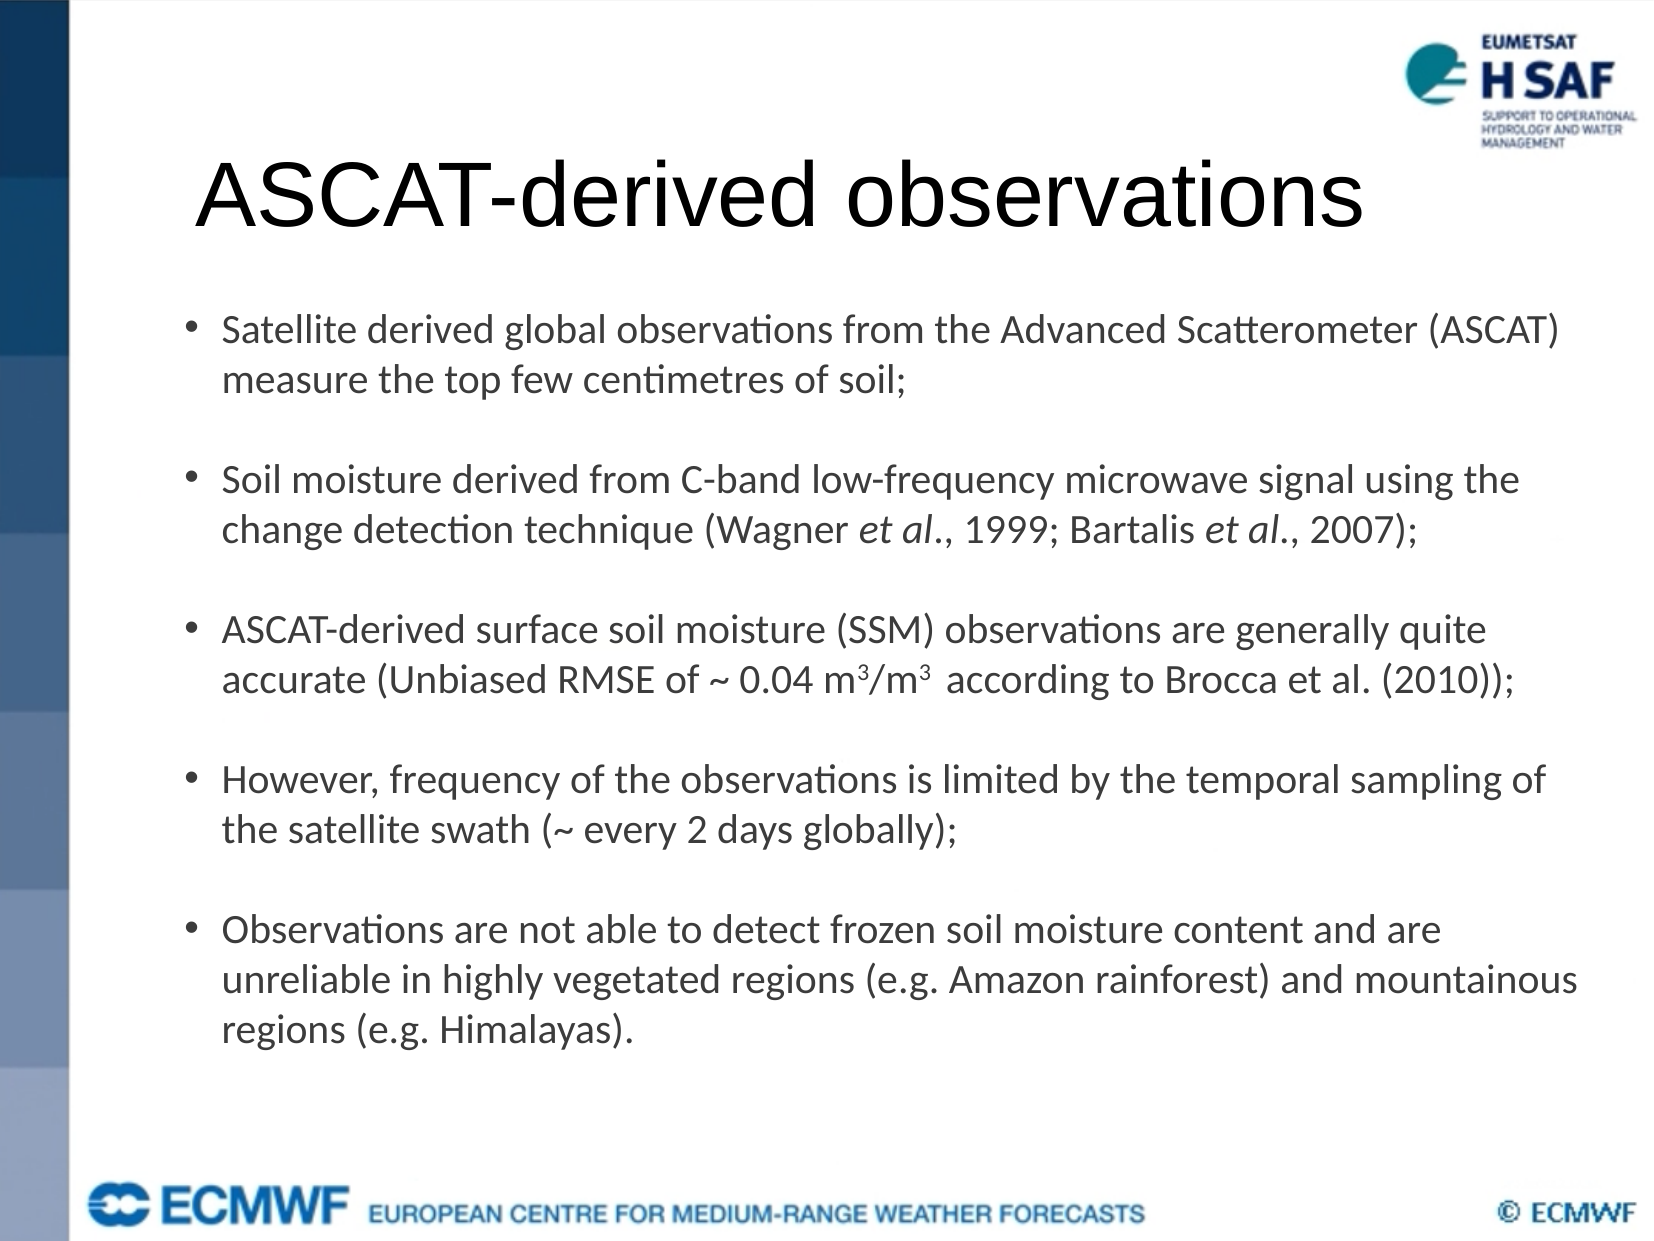

ASCAT-derived observations

Satellite derived global observations from the Advanced Scatterometer (ASCAT) measure the top few centimetres of soil;

Soil moisture derived from C-band low-frequency microwave signal using the change detection technique (Wagner et al., 1999; Bartalis et al., 2007);

ASCAT-derived surface soil moisture (SSM) observations are generally quite accurate (Unbiased RMSE of ~ 0.04 m3/m3  according to Brocca et al. (2010));

However, frequency of the observations is limited by the temporal sampling of the satellite swath (~ every 2 days globally);

Observations are not able to detect frozen soil moisture content and are unreliable in highly vegetated regions (e.g. Amazon rainforest) and mountainous regions (e.g. Himalayas).